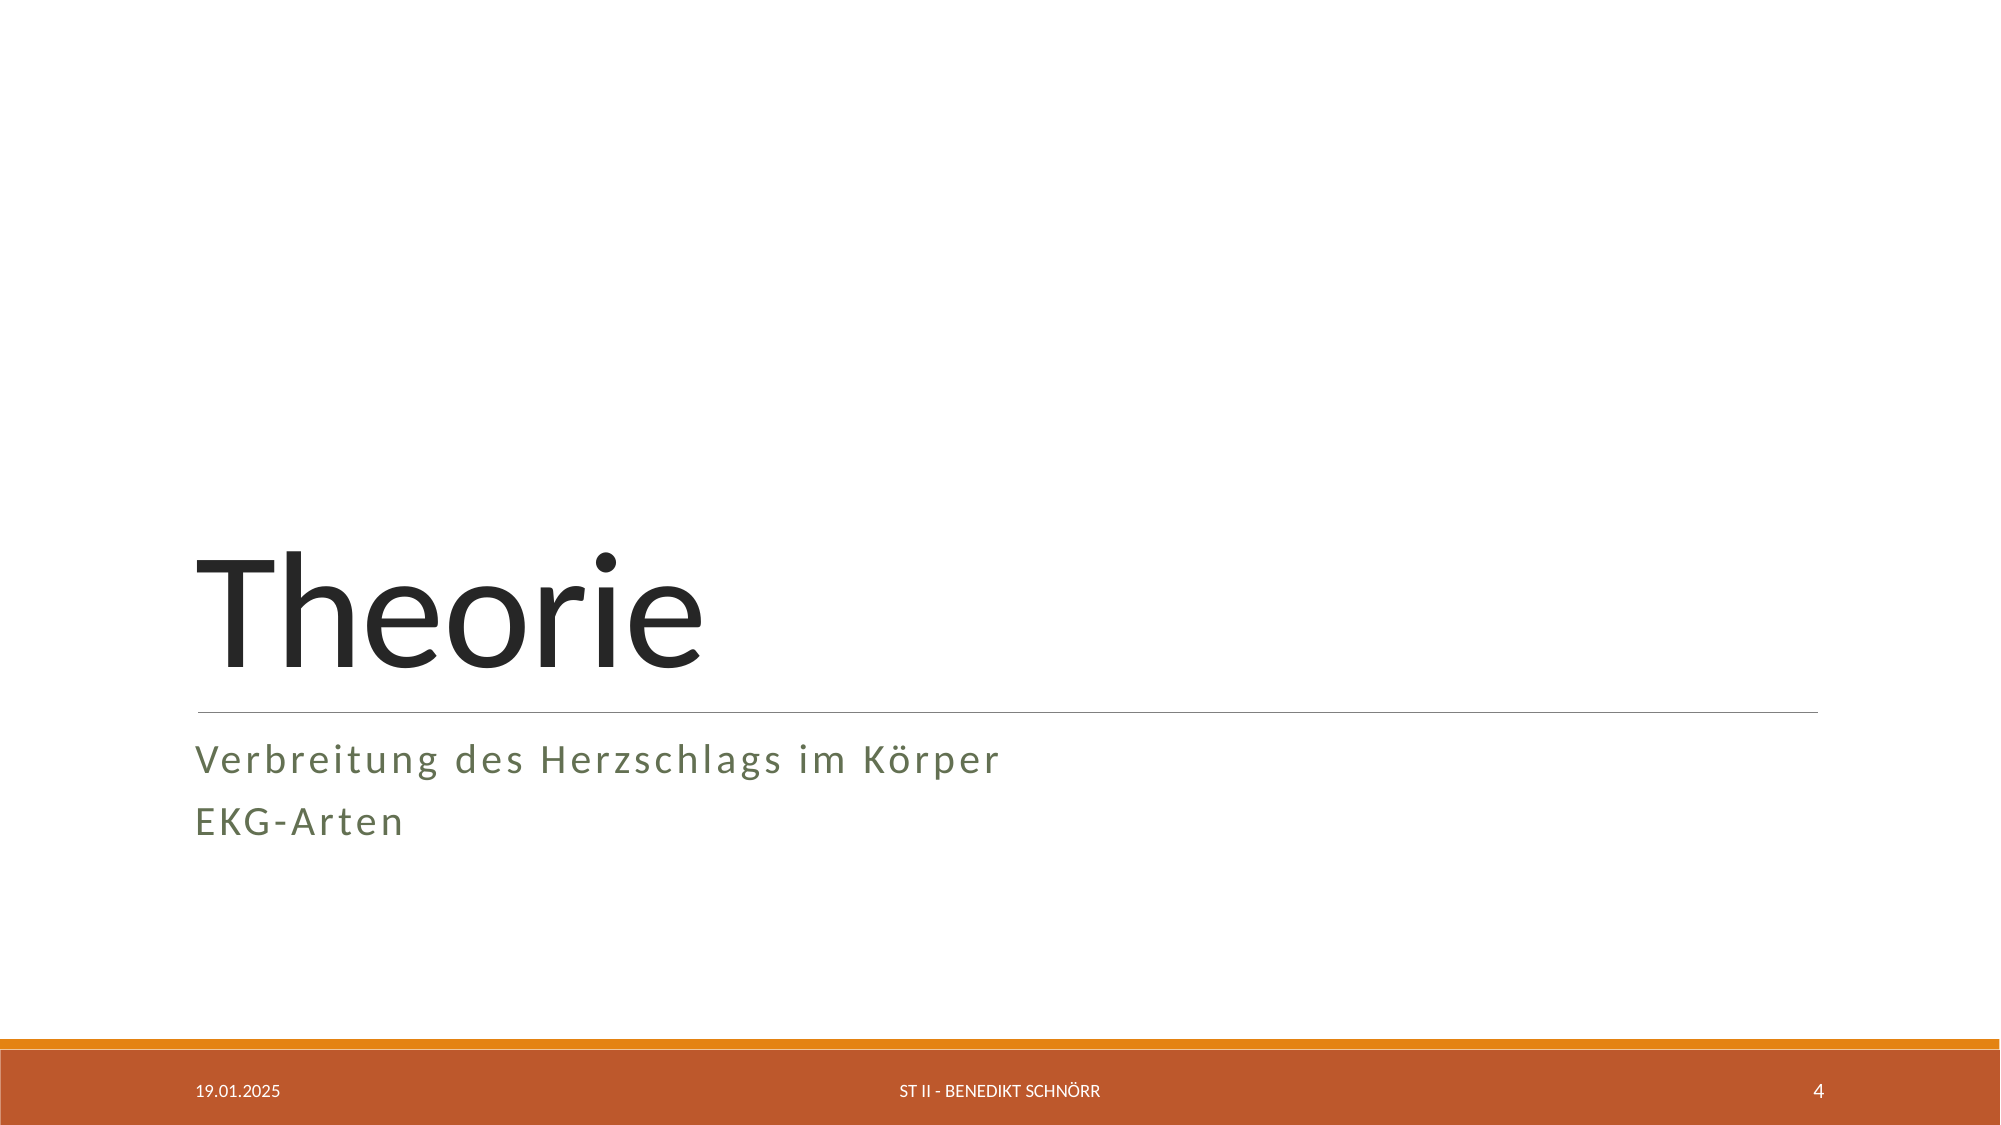

# Theorie
Verbreitung des Herzschlags im Körper
EKG-Arten
19.01.2025
ST II - Benedikt Schnörr
4